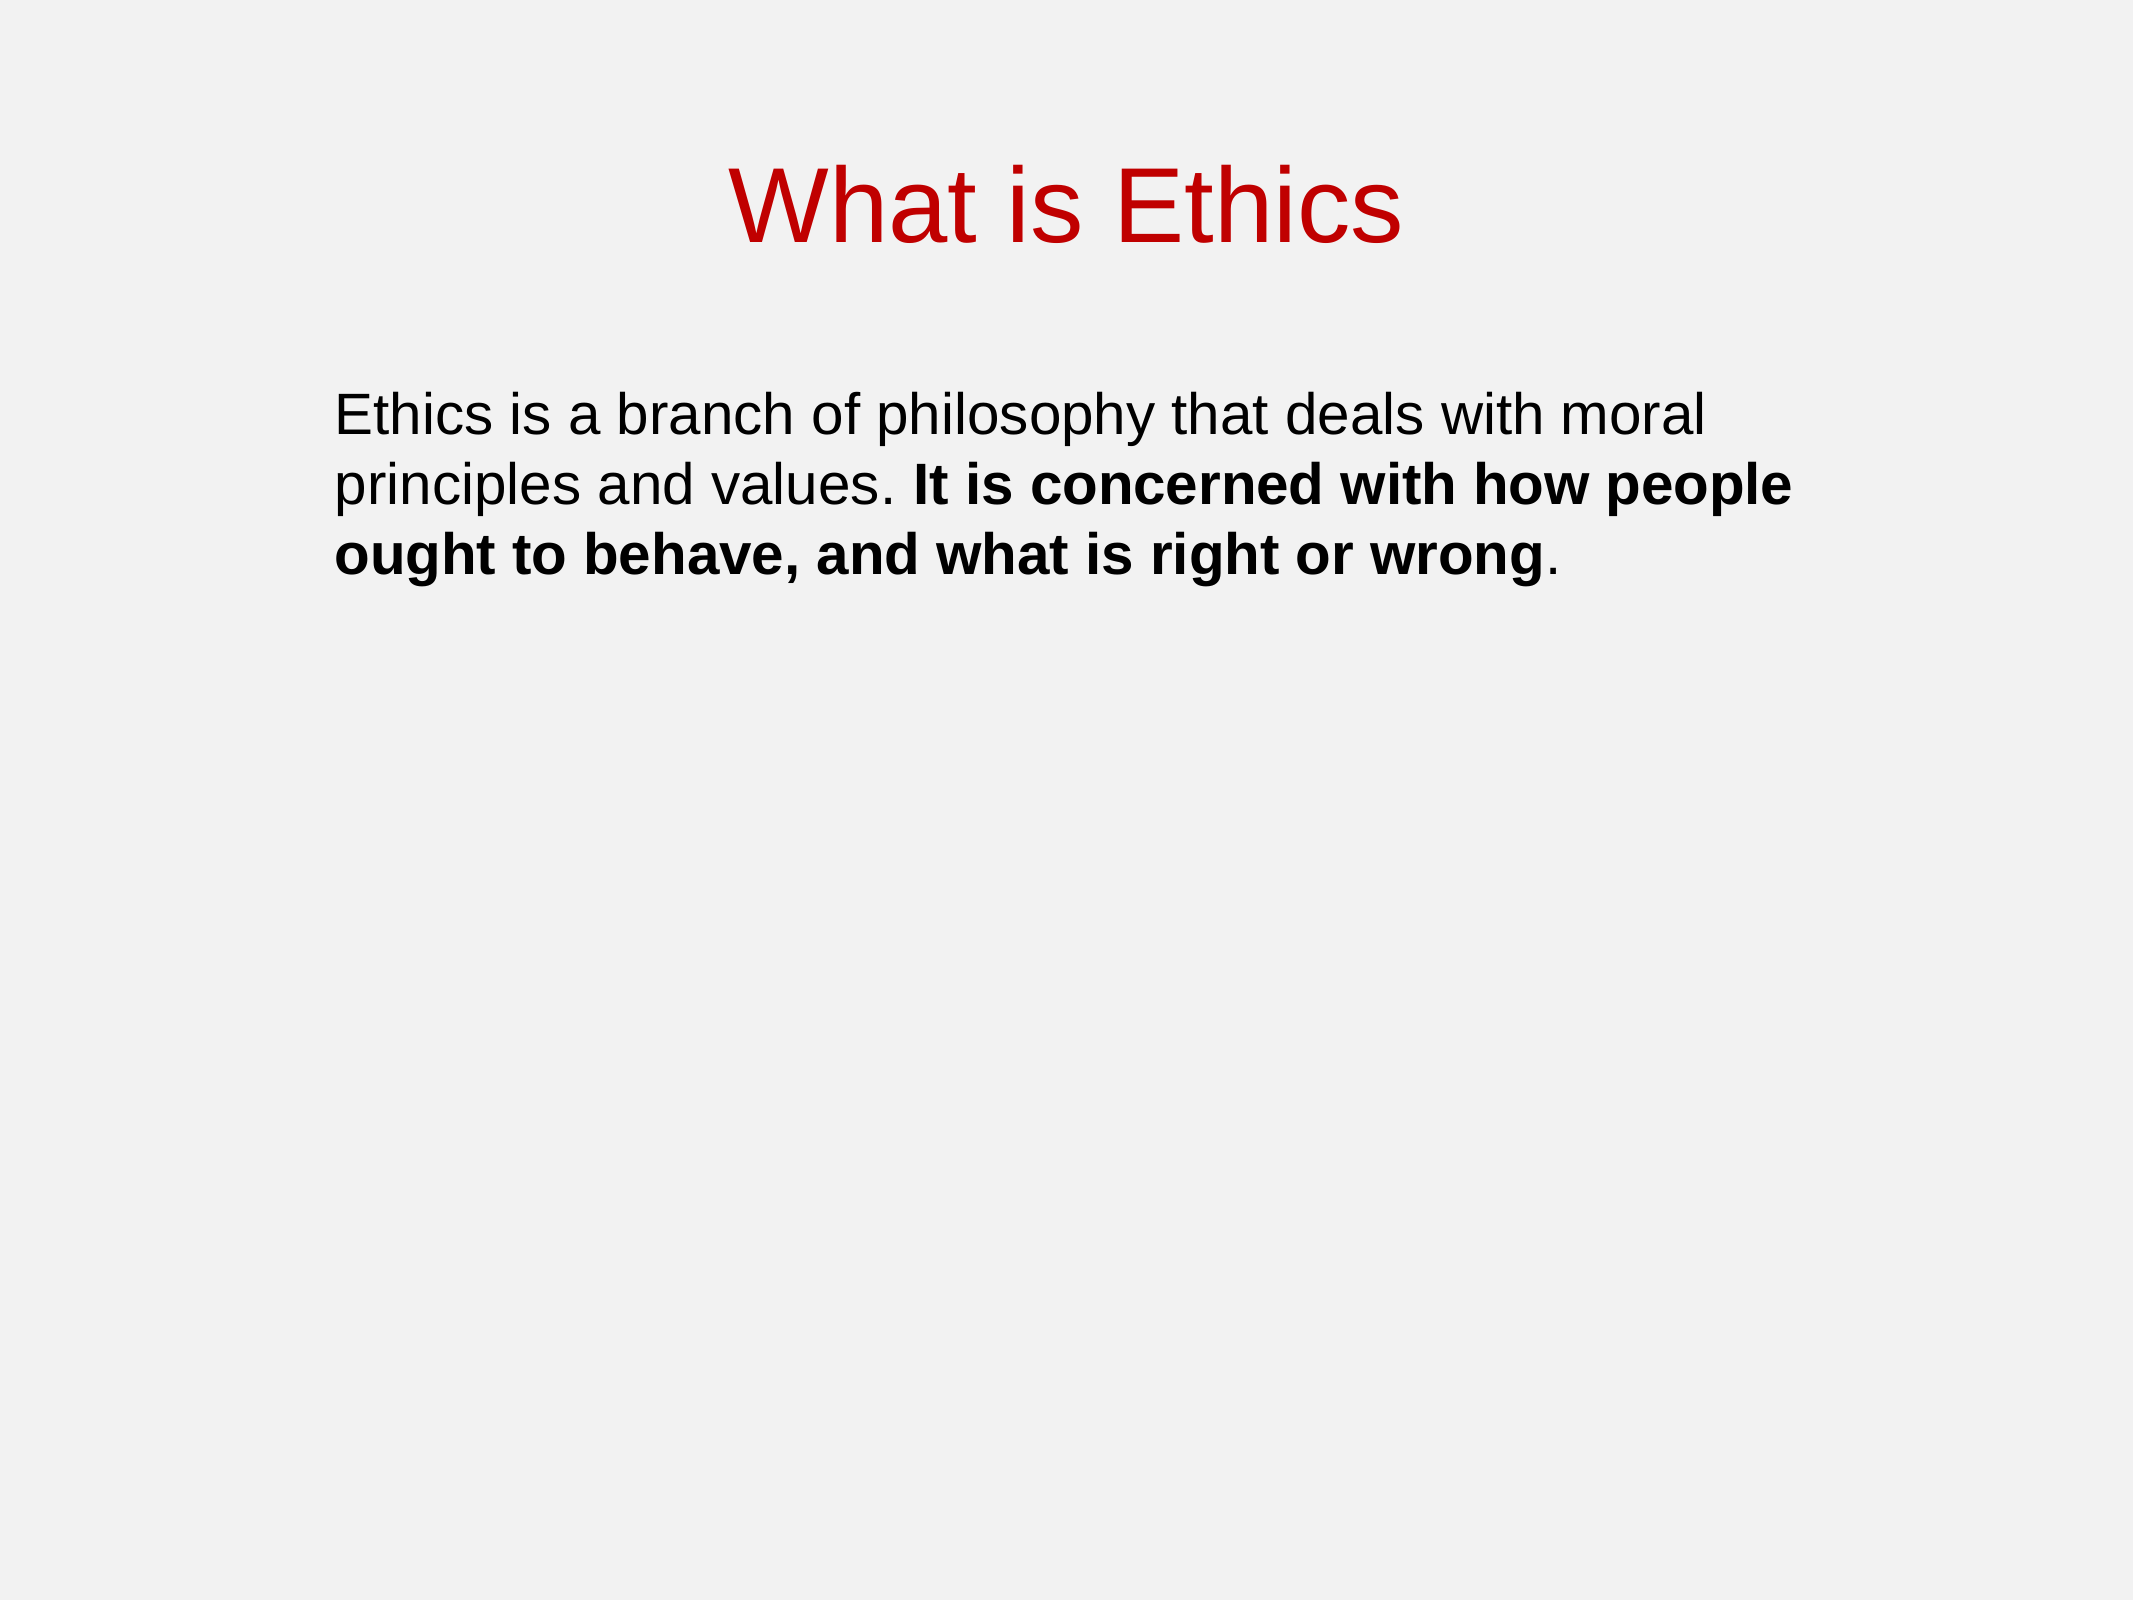

# What is Ethics
Ethics is a branch of philosophy that deals with moral principles and values. It is concerned with how people ought to behave, and what is right or wrong.